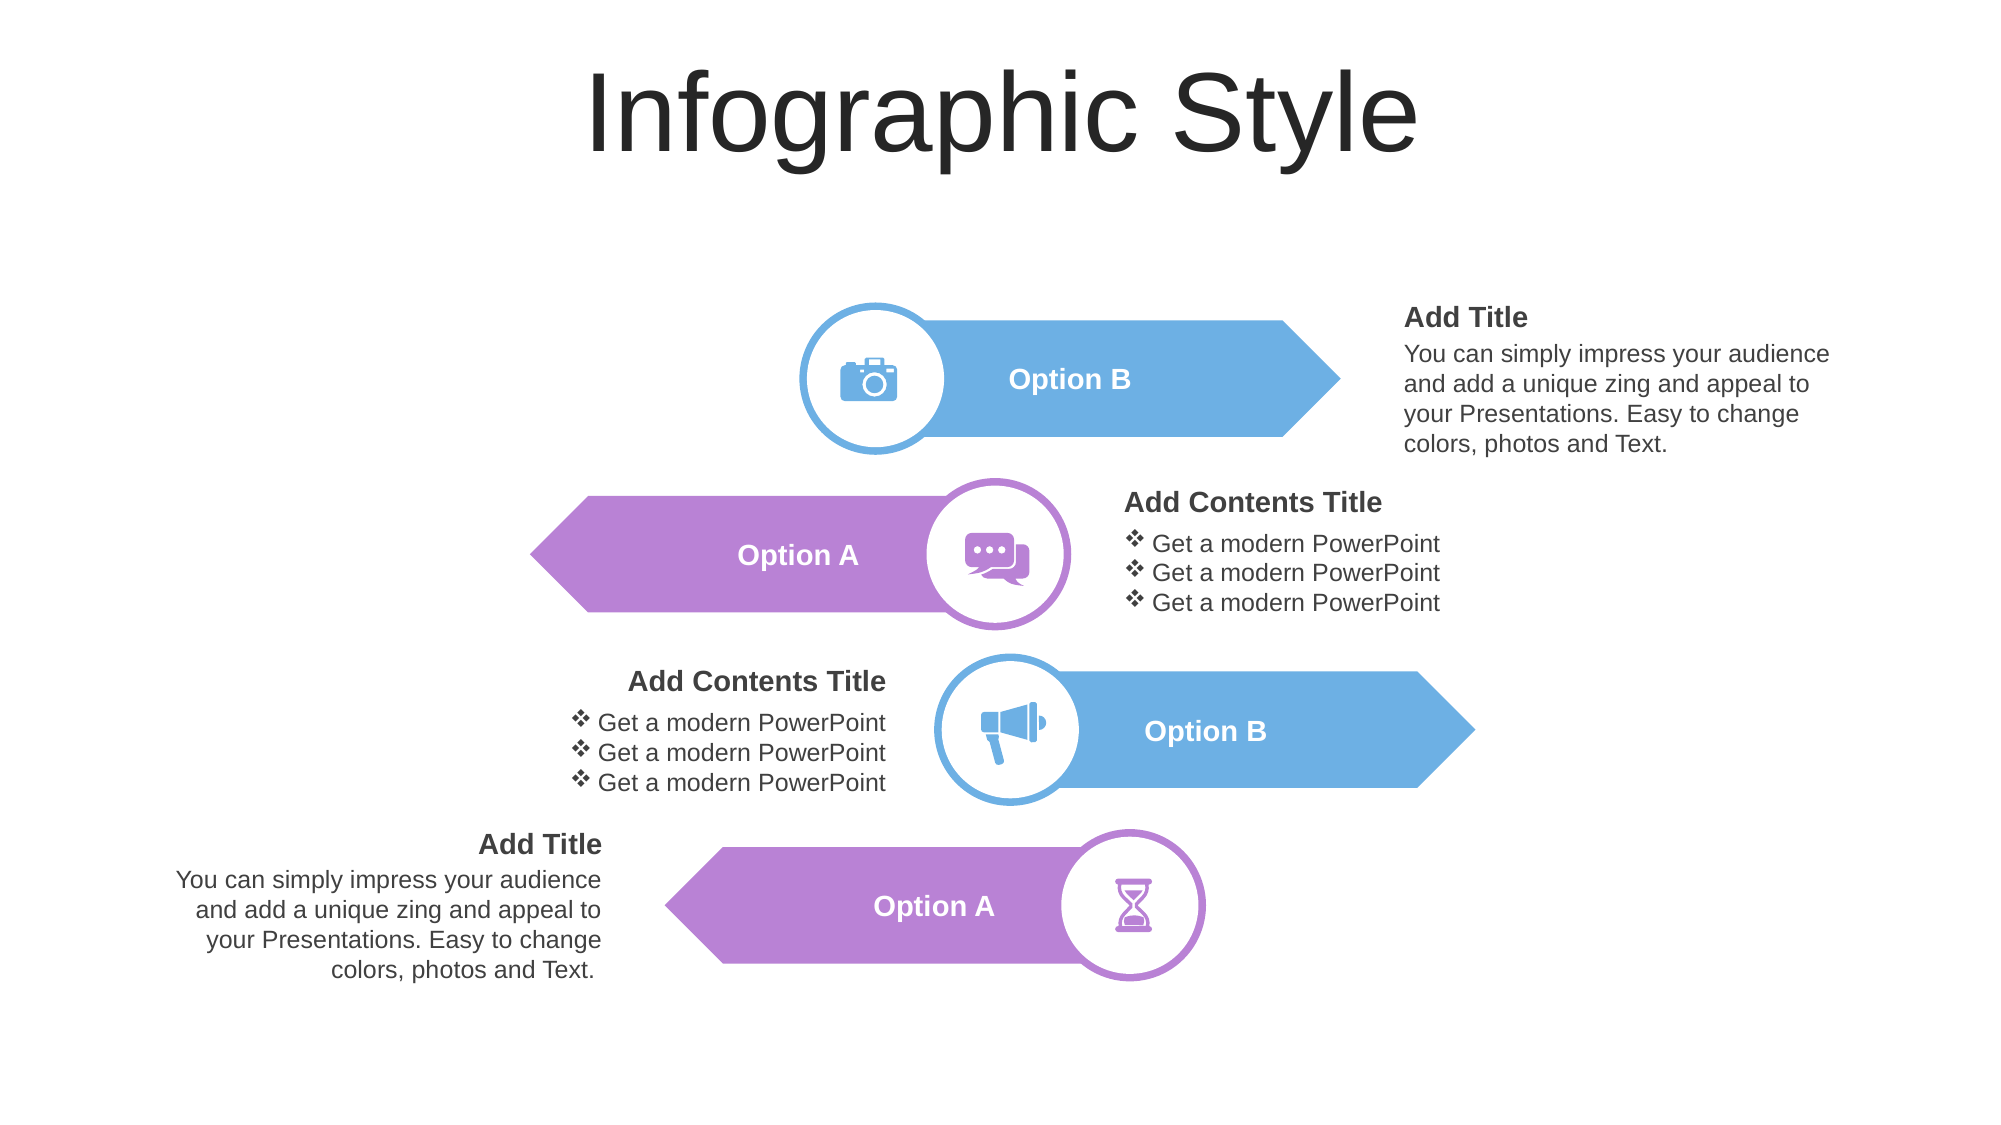

Infographic Style
Add Title
You can simply impress your audience and add a unique zing and appeal to your Presentations. Easy to change colors, photos and Text.

Option B

Add Contents Title
Get a modern PowerPoint
Get a modern PowerPoint
Get a modern PowerPoint

Option A

Add Contents Title
Get a modern PowerPoint
Get a modern PowerPoint
Get a modern PowerPoint

Option B
Add Title
You can simply impress your audience and add a unique zing and appeal to your Presentations. Easy to change colors, photos and Text.

Option A